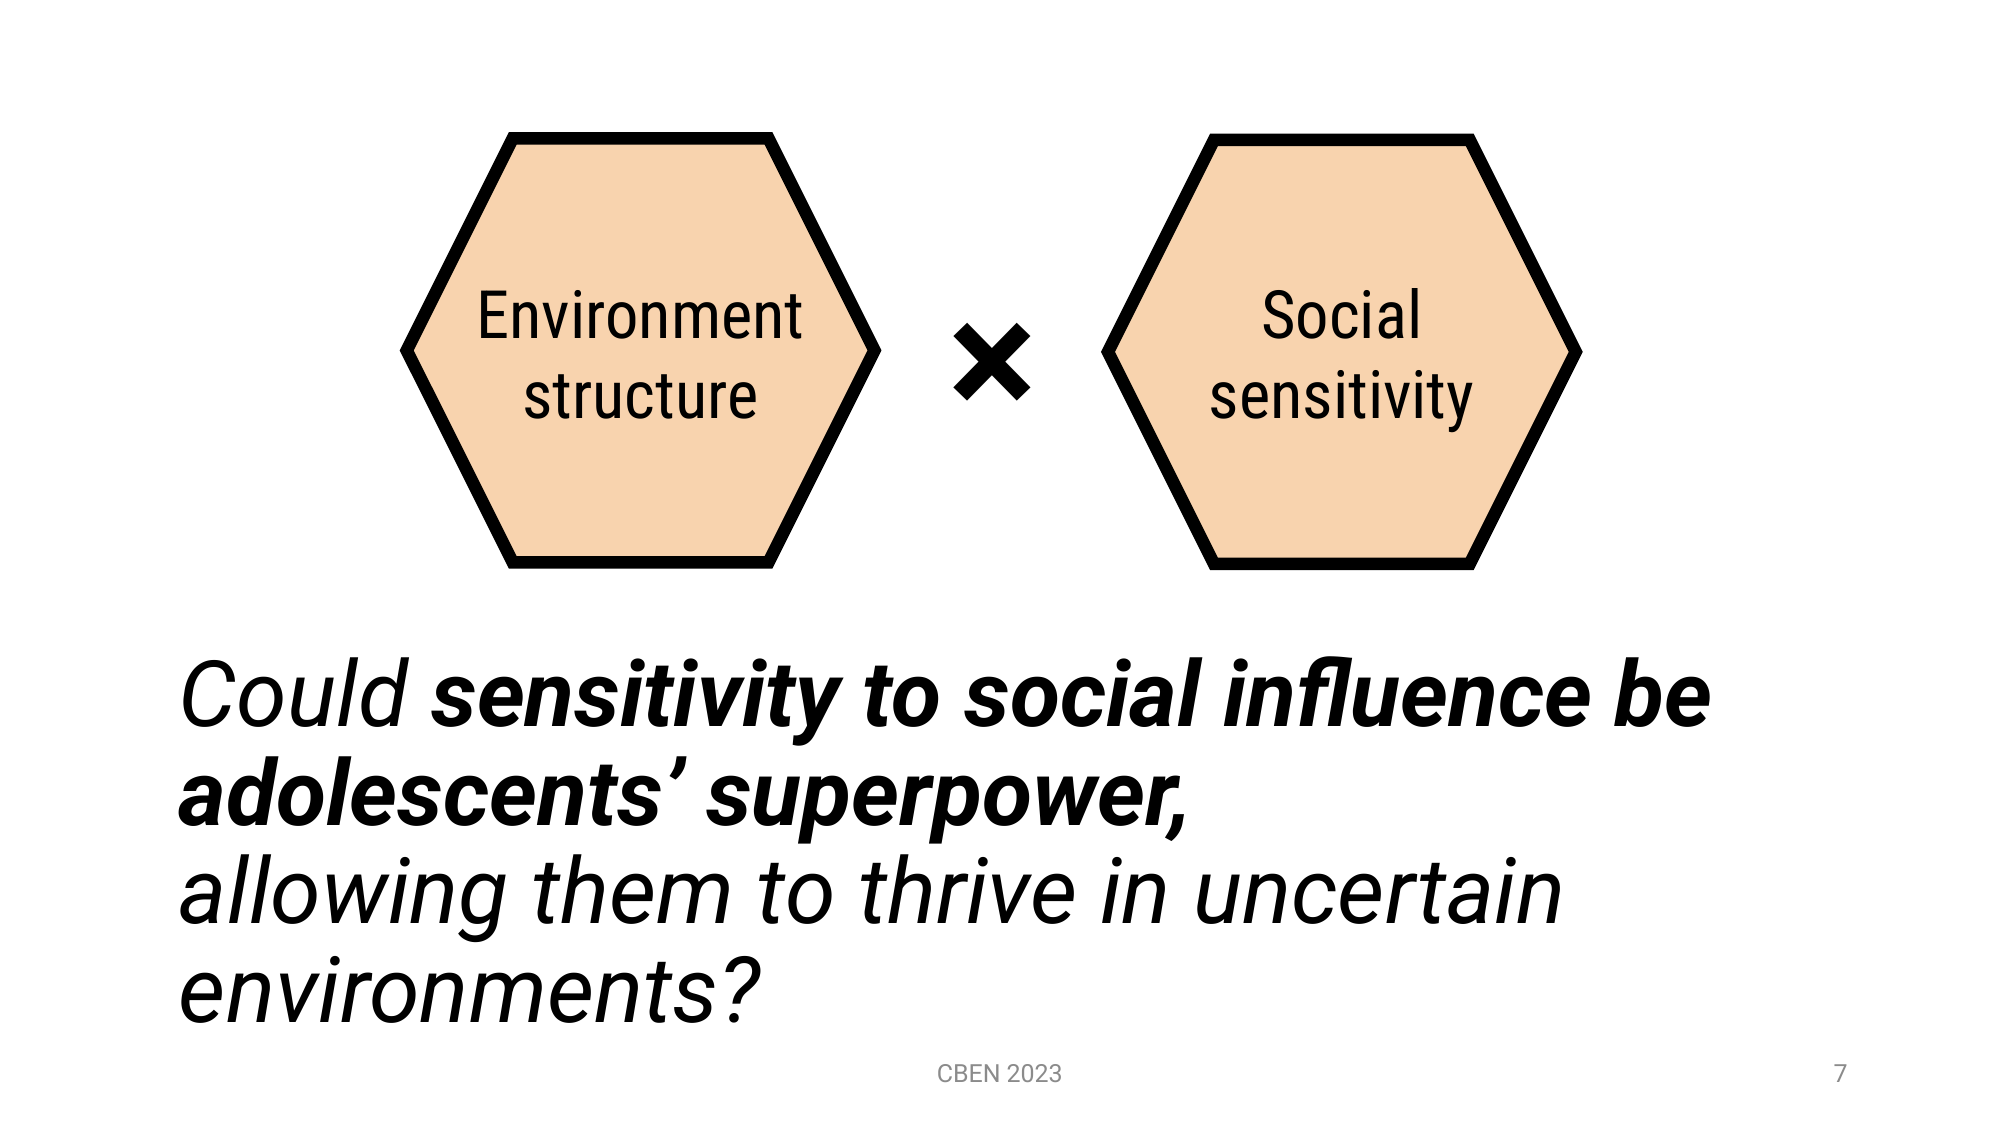

Environment structure

Social
sensitivity
×
# Could sensitivity to social influence be adolescents’ superpower, allowing them to thrive in uncertain environments?
CBEN 2023
7